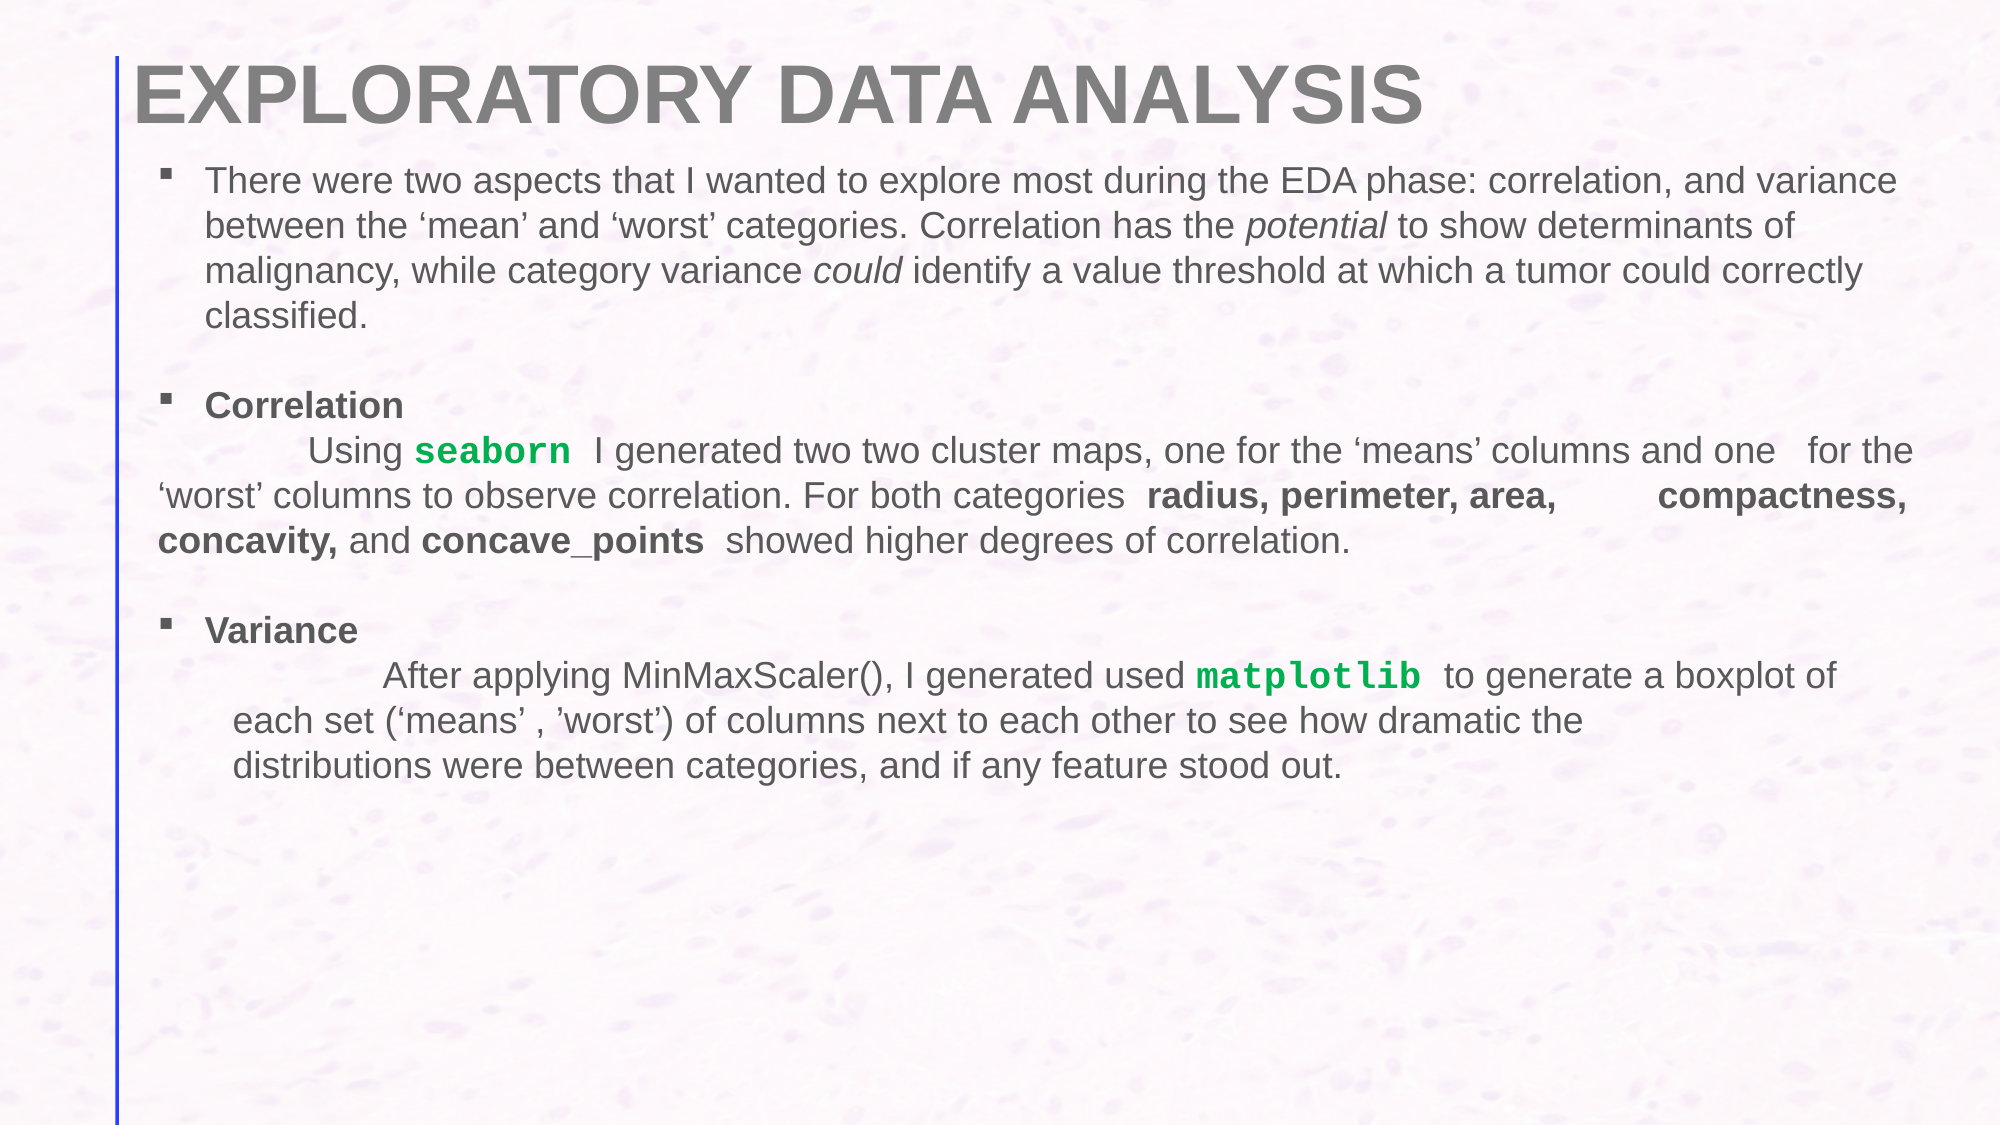

# Exploratory data analysis
There were two aspects that I wanted to explore most during the EDA phase: correlation, and variance between the ‘mean’ and ‘worst’ categories. Correlation has the potential to show determinants of malignancy, while category variance could identify a value threshold at which a tumor could correctly classified.

Correlation
	Using seaborn I generated two two cluster maps, one for the ‘means’ columns and one 	for the ‘worst’ columns to observe correlation. For both categories  radius, perimeter, area, 	compactness, concavity, and concave_points  showed higher degrees of correlation.

Variance
	After applying MinMaxScaler(), I generated used matplotlib to generate a boxplot of 	each set (‘means’ , ’worst’) of columns next to each other to see how dramatic the 	distributions were between categories, and if any feature stood out.